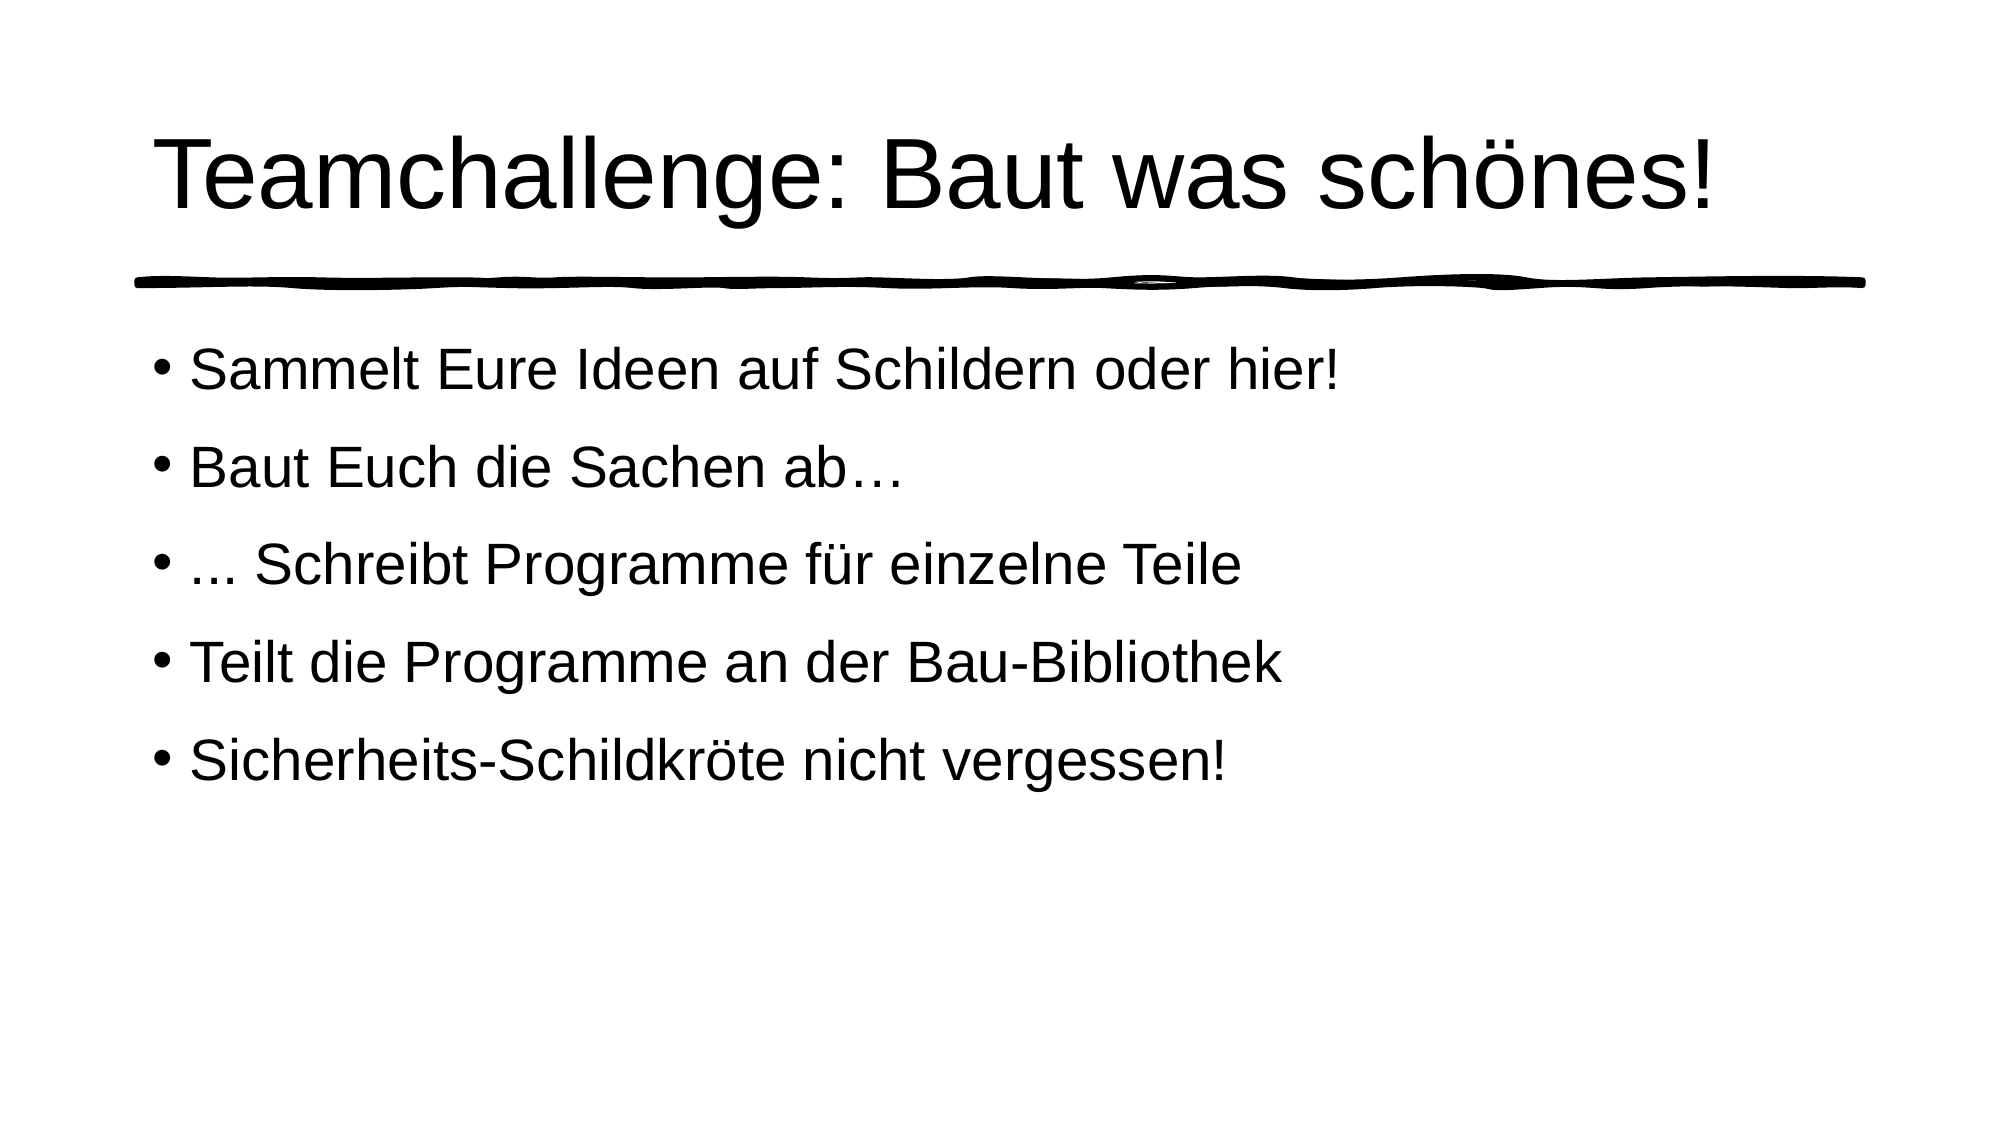

# Teamchallenge: Baut was schönes!
Sammelt Eure Ideen auf Schildern oder hier!
Baut Euch die Sachen ab…
... Schreibt Programme für einzelne Teile
Teilt die Programme an der Bau-Bibliothek
Sicherheits-Schildkröte nicht vergessen!